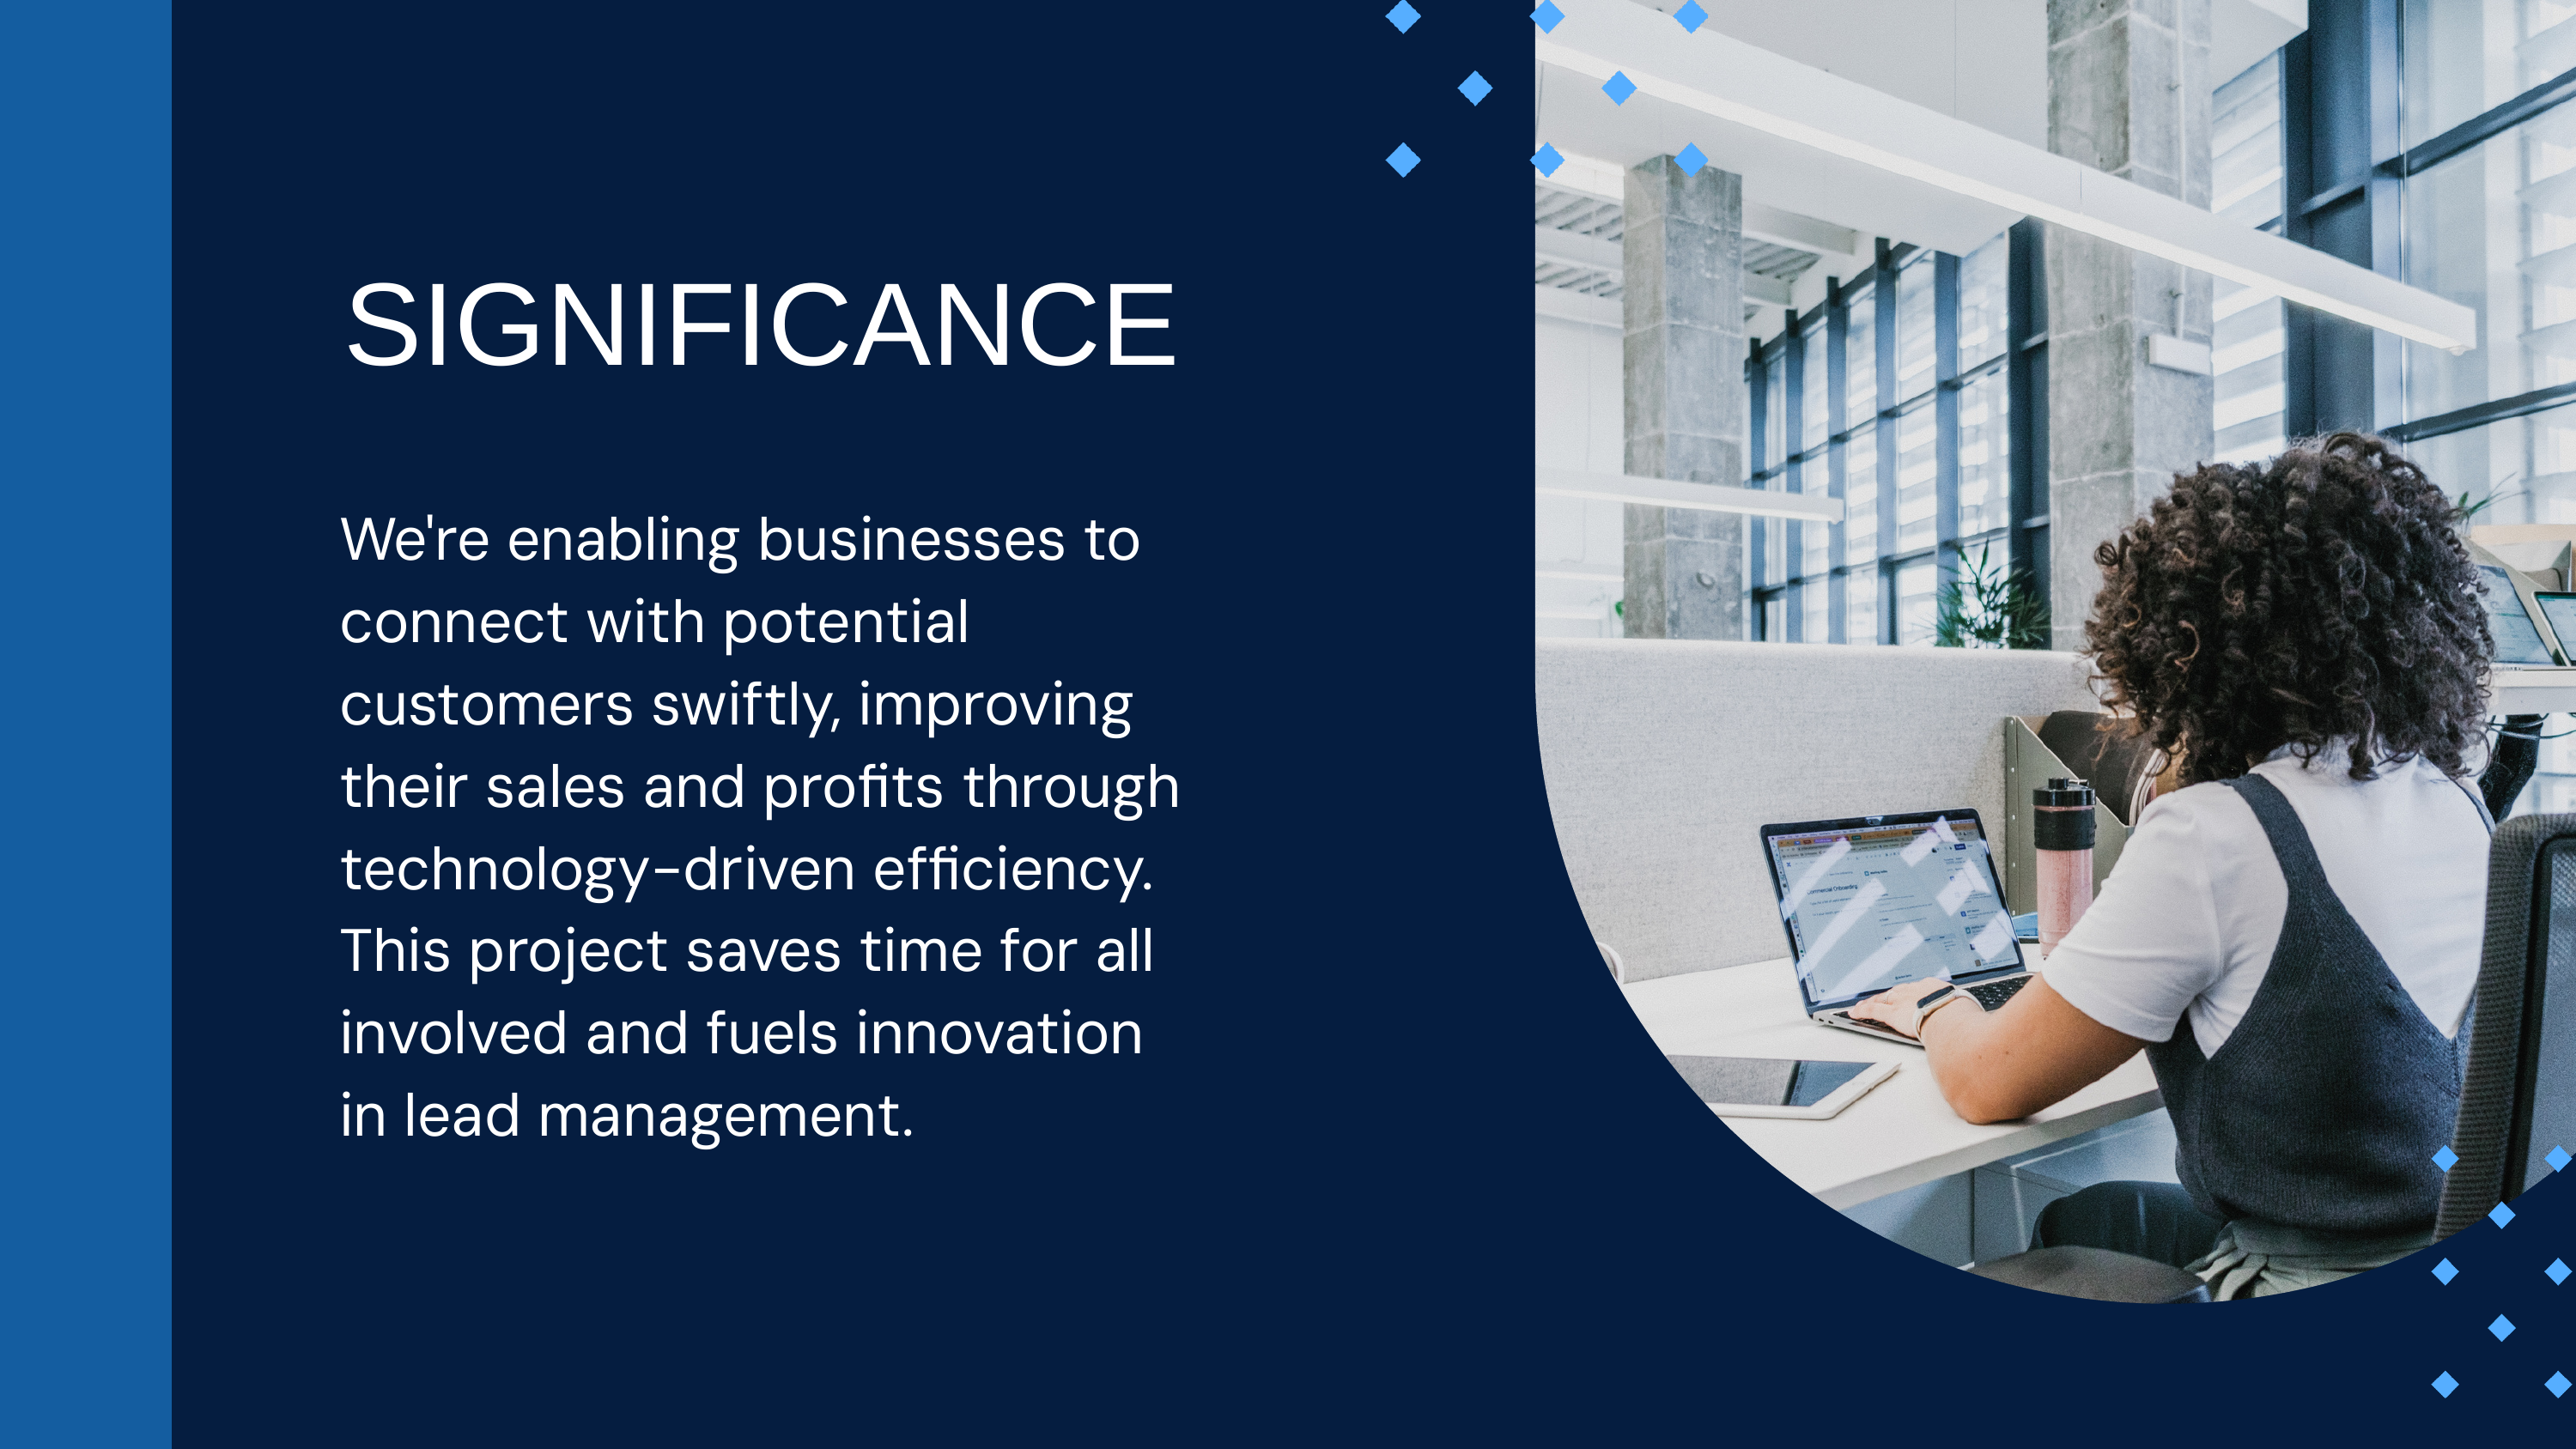

SIGNIFICANCE
We're enabling businesses to connect with potential customers swiftly, improving their sales and profits through technology-driven efficiency. This project saves time for all involved and fuels innovation in lead management.